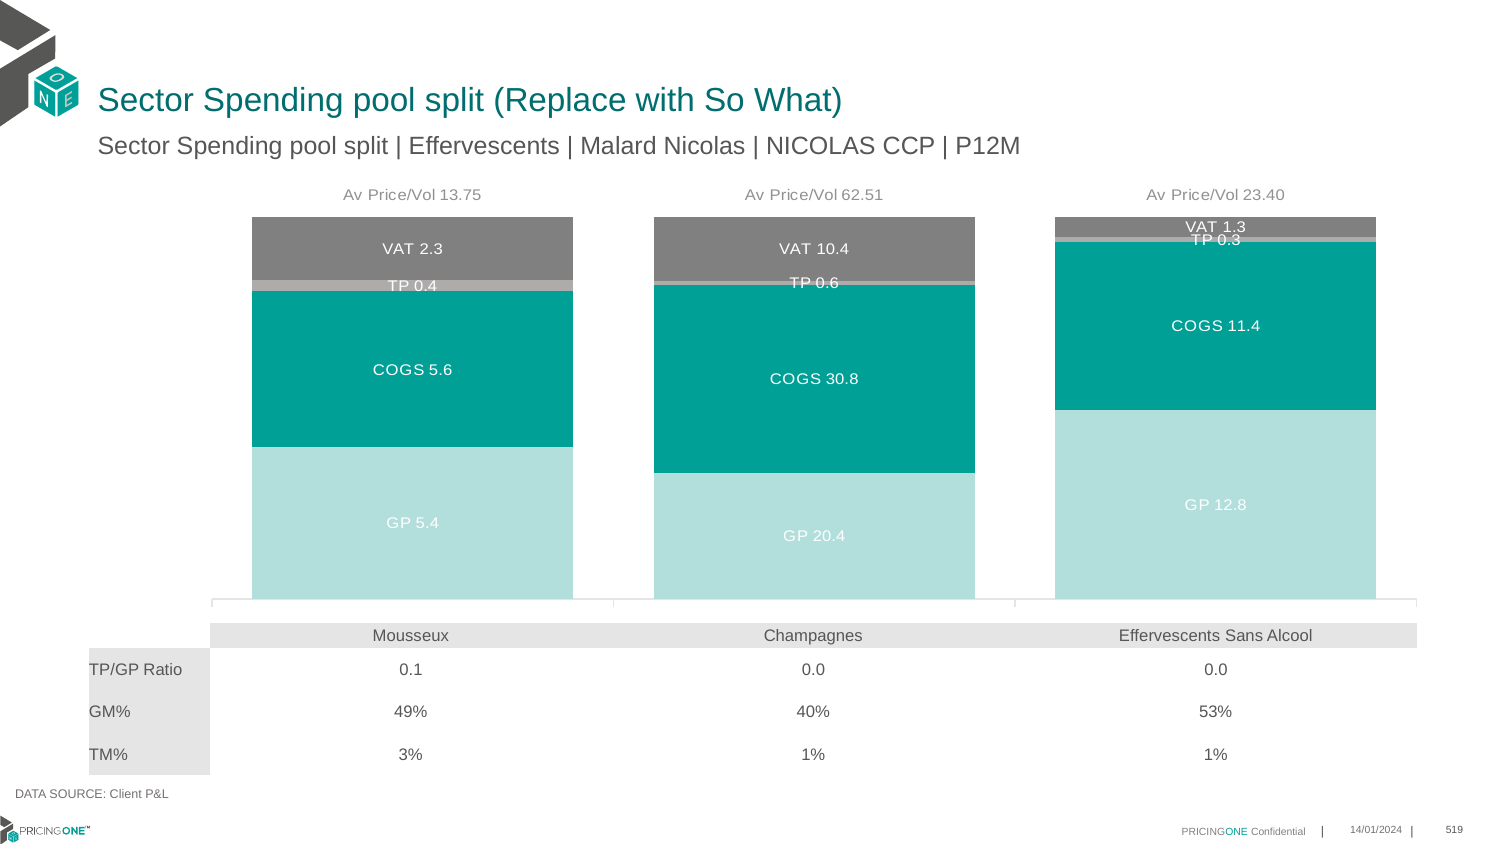

# Sector Spending pool split (Replace with So What)
Sector Spending pool split | Effervescents | Malard Nicolas | NICOLAS CCP | P12M

### Chart

| Category | GP | COGS | TP | VAT |
|---|---|---|---|---|
| Av Price/Vol 13.75 | 5.4334 | 5.6001 | 0.3819 | 2.2850628543258495 |
| Av Price/Vol 62.51 | 20.441 | 30.7573 | 0.6455 | 10.394652211067445 |
| Av Price/Vol 23.40 | 12.7698 | 11.3965 | 0.344 | 1.3485156040418451 |
|  | Mousseux | Champagnes | Effervescents Sans Alcool |
| --- | --- | --- | --- |
| TP/GP Ratio | 0.1 | 0.0 | 0.0 |
| GM% | 49% | 40% | 53% |
| TM% | 3% | 1% | 1% |
DATA SOURCE: Client P&L

14/01/2024
519